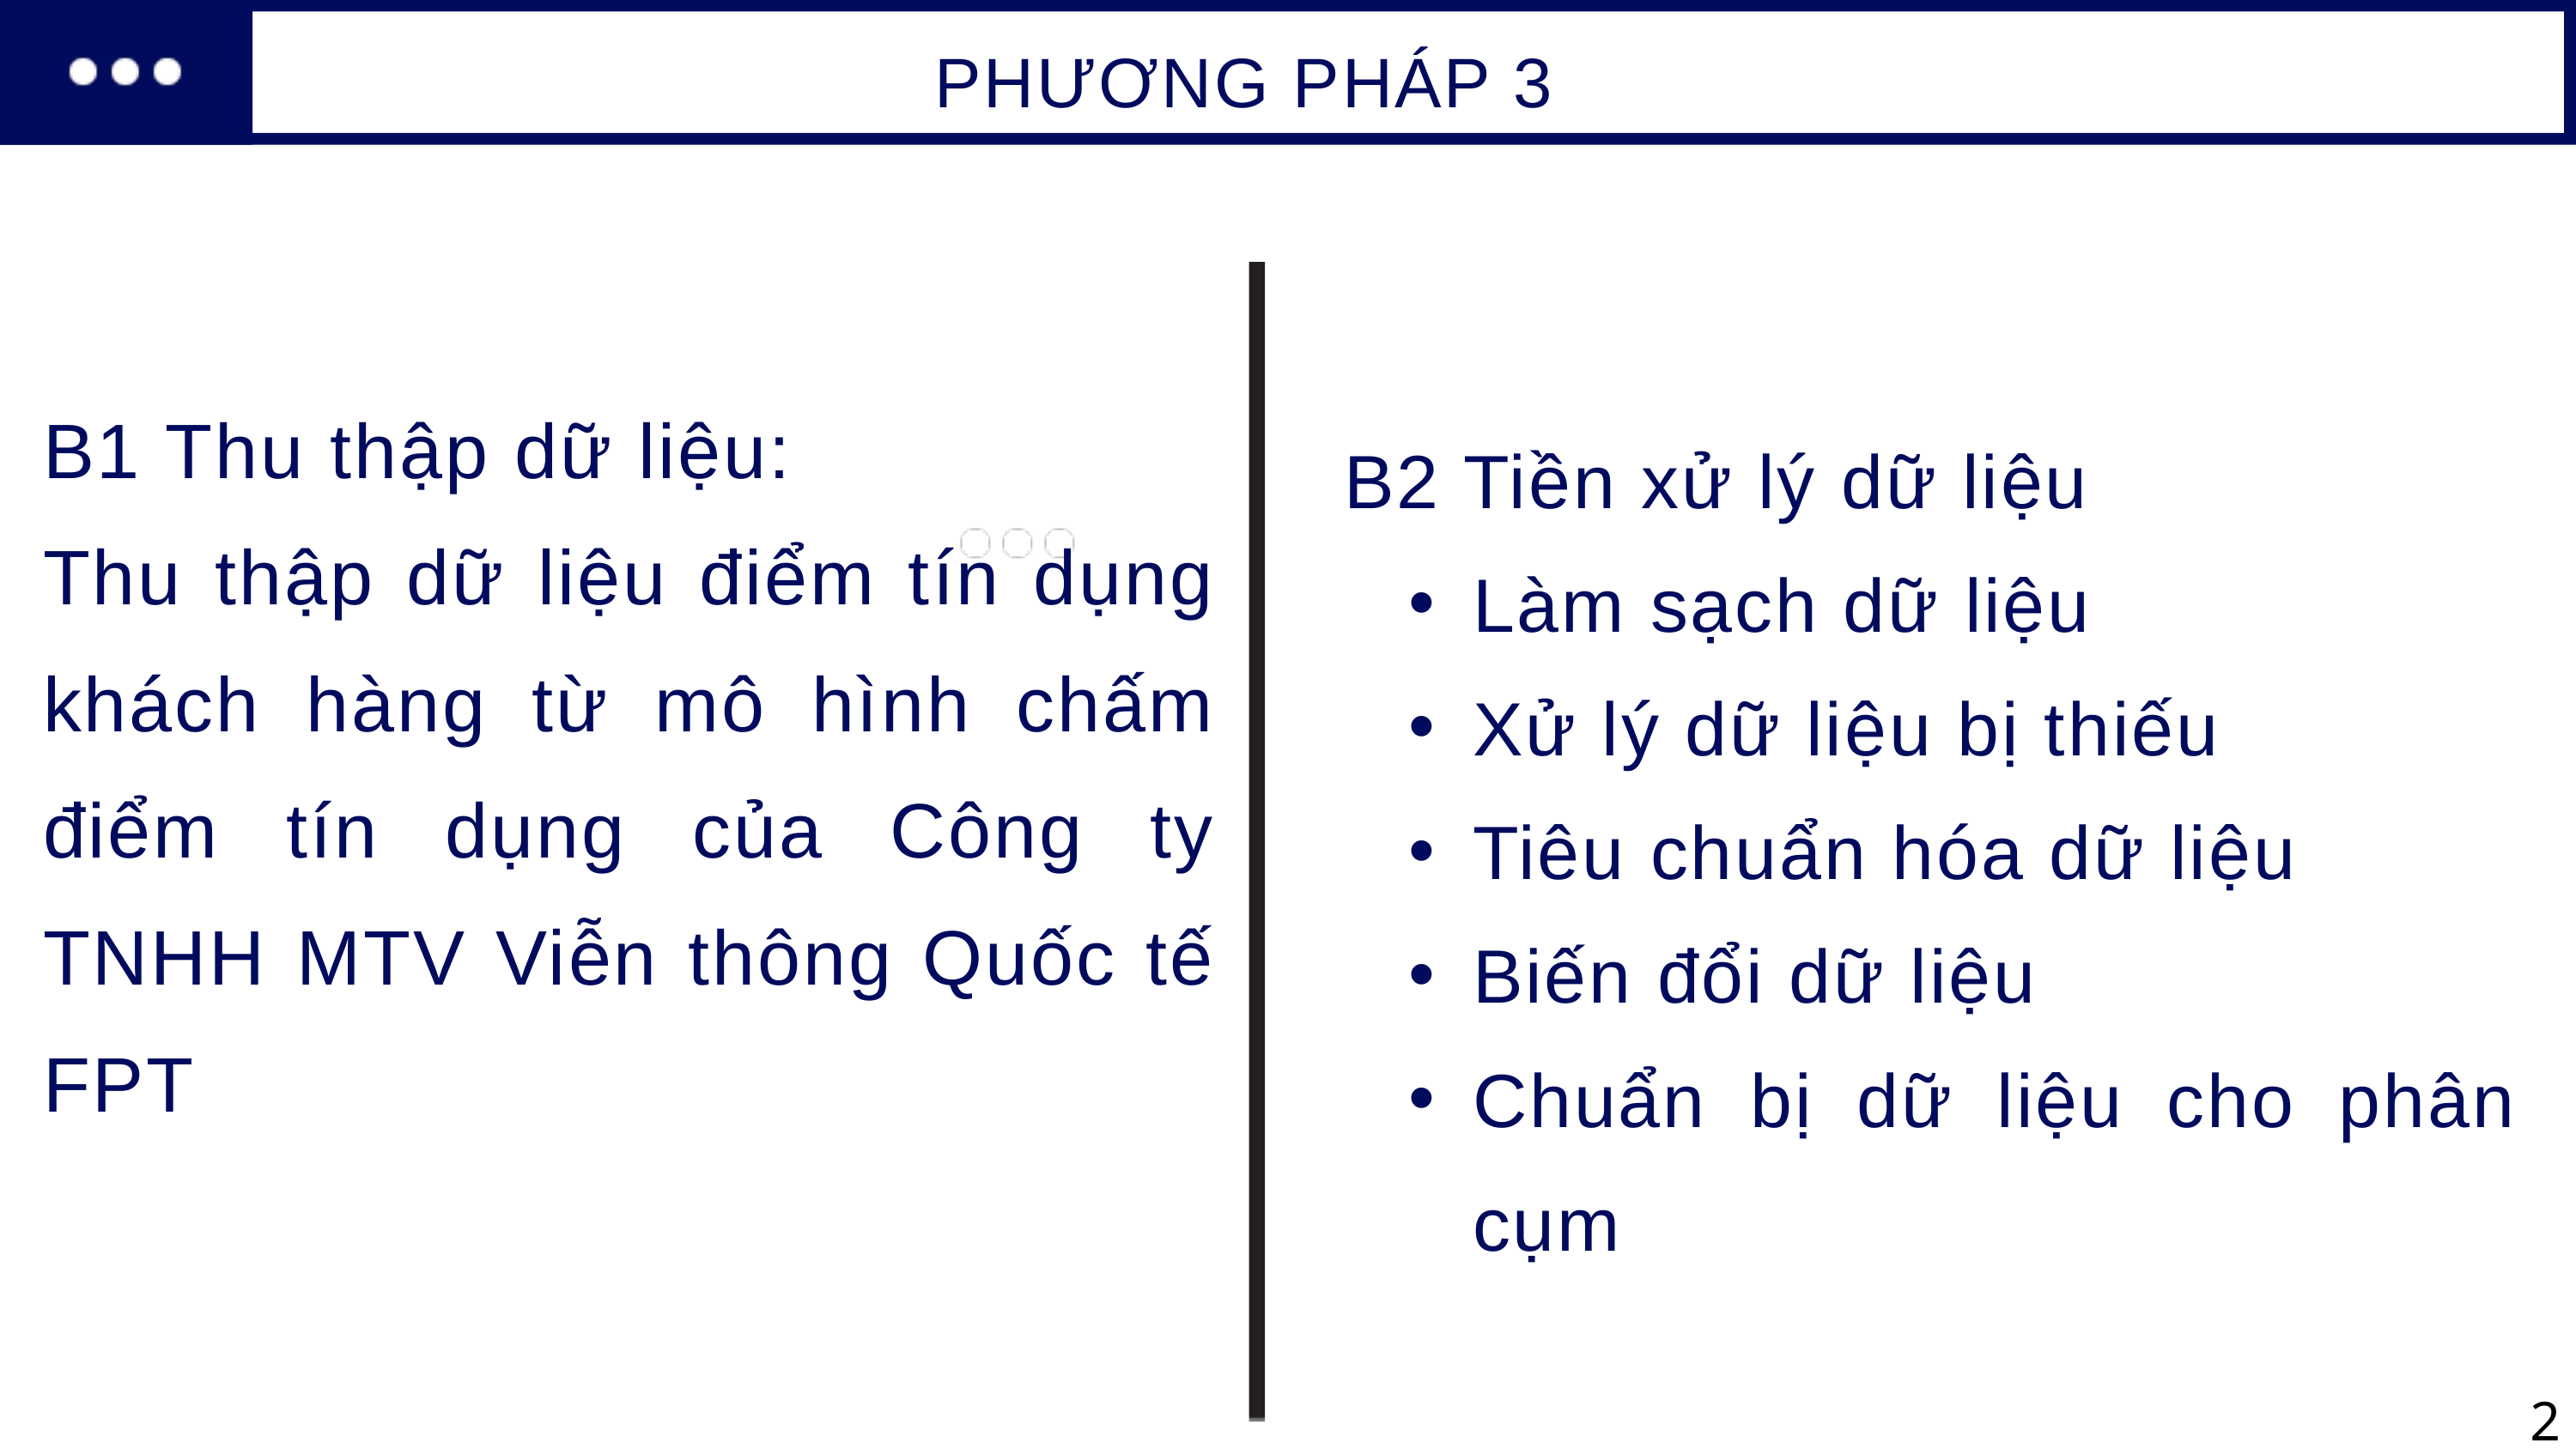

PHƯƠNG PHÁP 3

B1 Thu thập dữ liệu:
Thu thập dữ liệu điểm tín dụng khách hàng từ mô hình chấm điểm tín dụng của Công ty TNHH MTV Viễn thông Quốc tế FPT
B2 Tiền xử lý dữ liệu
Làm sạch dữ liệu
Xử lý dữ liệu bị thiếu
Tiêu chuẩn hóa dữ liệu
Biến đổi dữ liệu
Chuẩn bị dữ liệu cho phân cụm

28